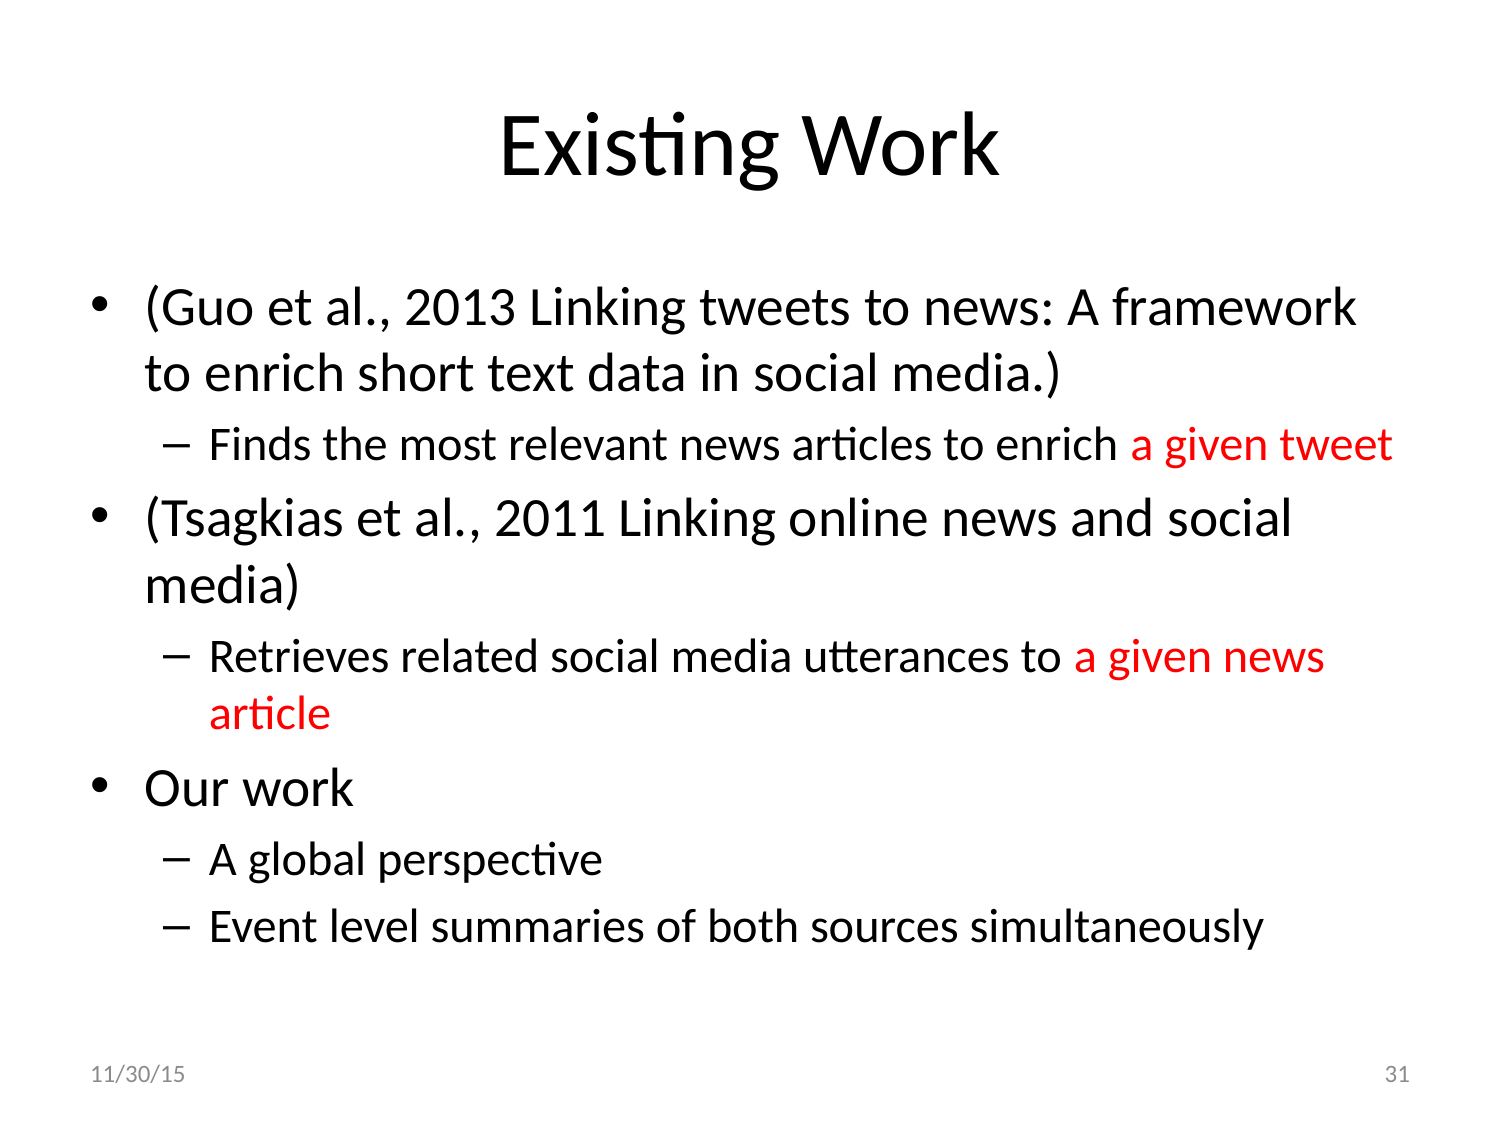

# Existing Work
(Guo et al., 2013 Linking tweets to news: A framework to enrich short text data in social media.)
Finds the most relevant news articles to enrich a given tweet
(Tsagkias et al., 2011 Linking online news and social media)
Retrieves related social media utterances to a given news article
Our work
A global perspective
Event level summaries of both sources simultaneously
11/30/15
31